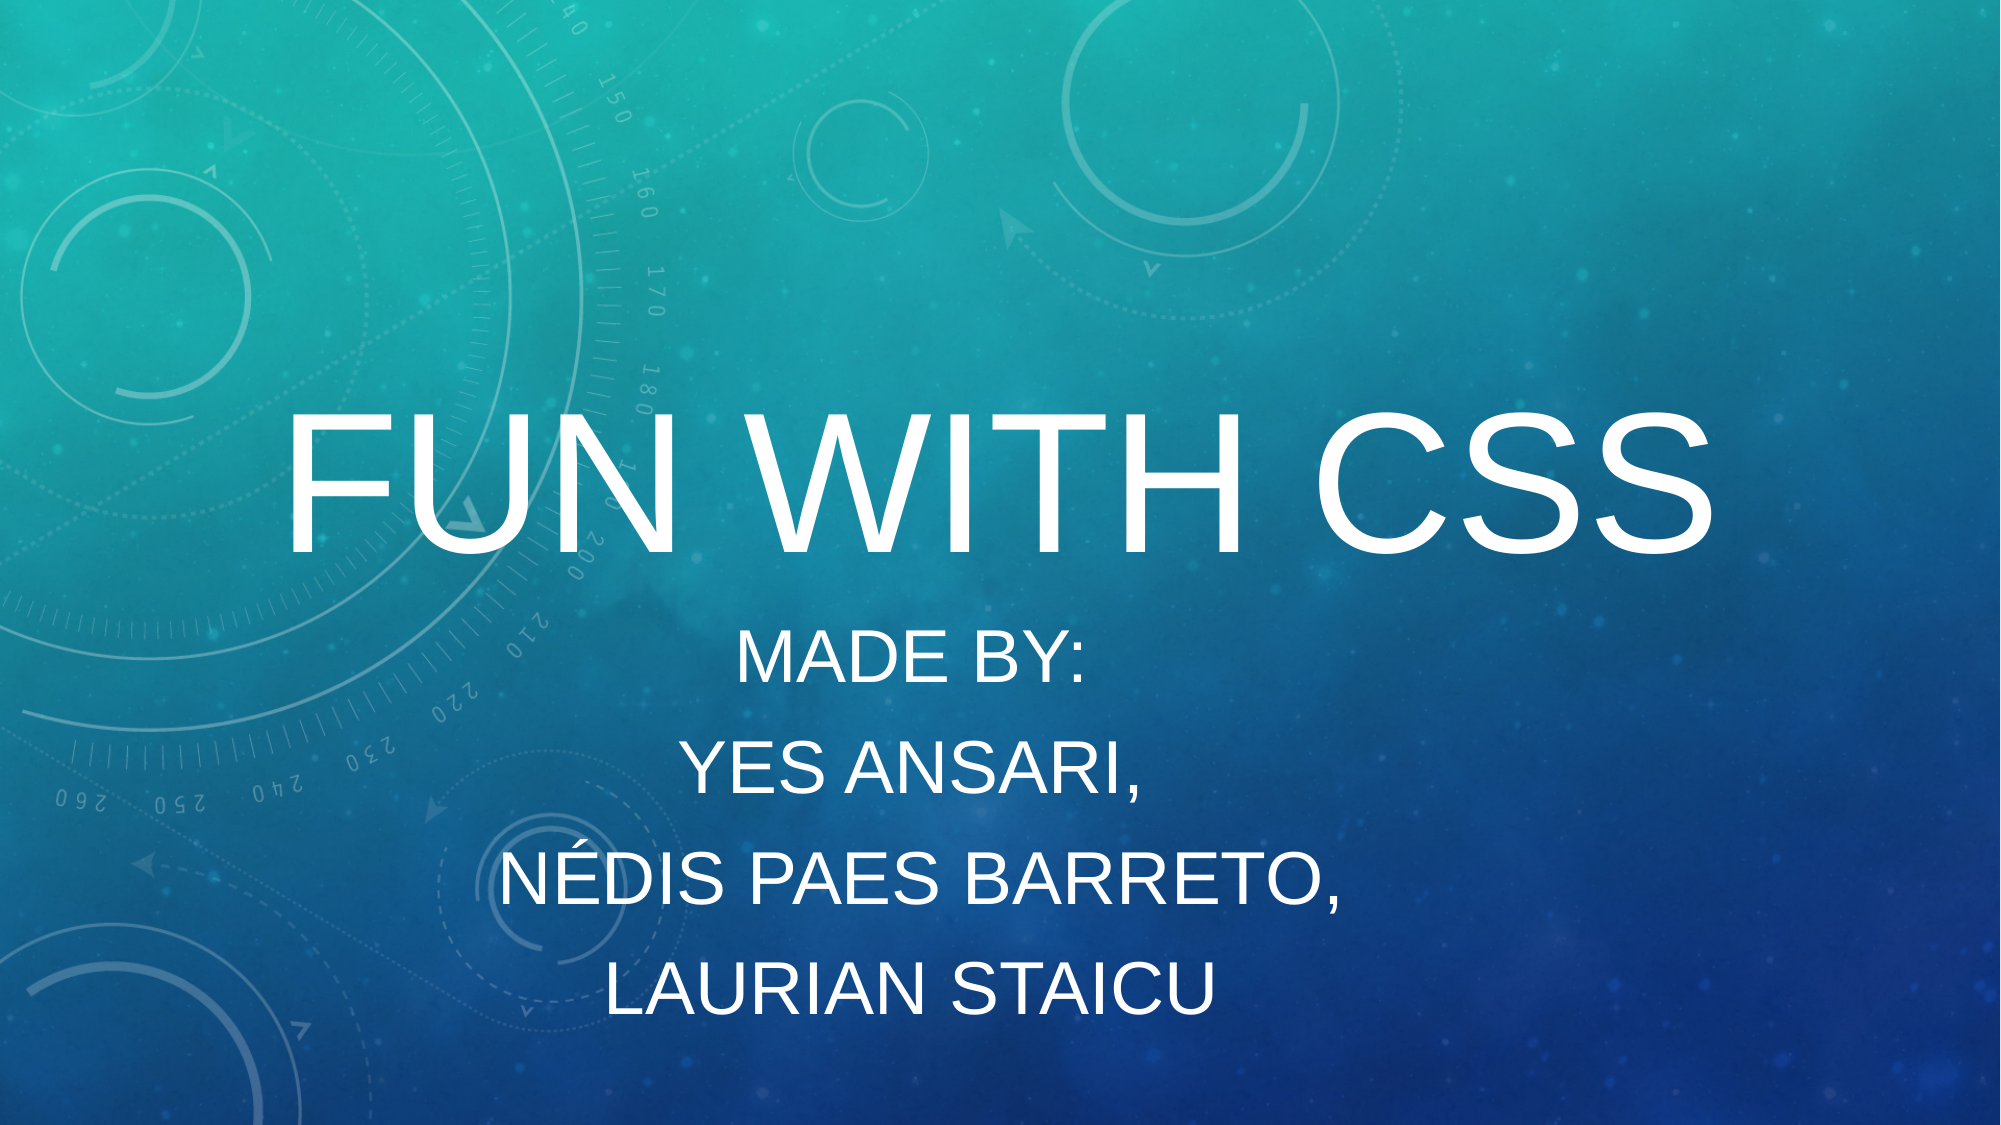

# FUN WITH CSS
Made by:
Yes Ansari,
Nédis Paes Barreto,
Laurian staicu